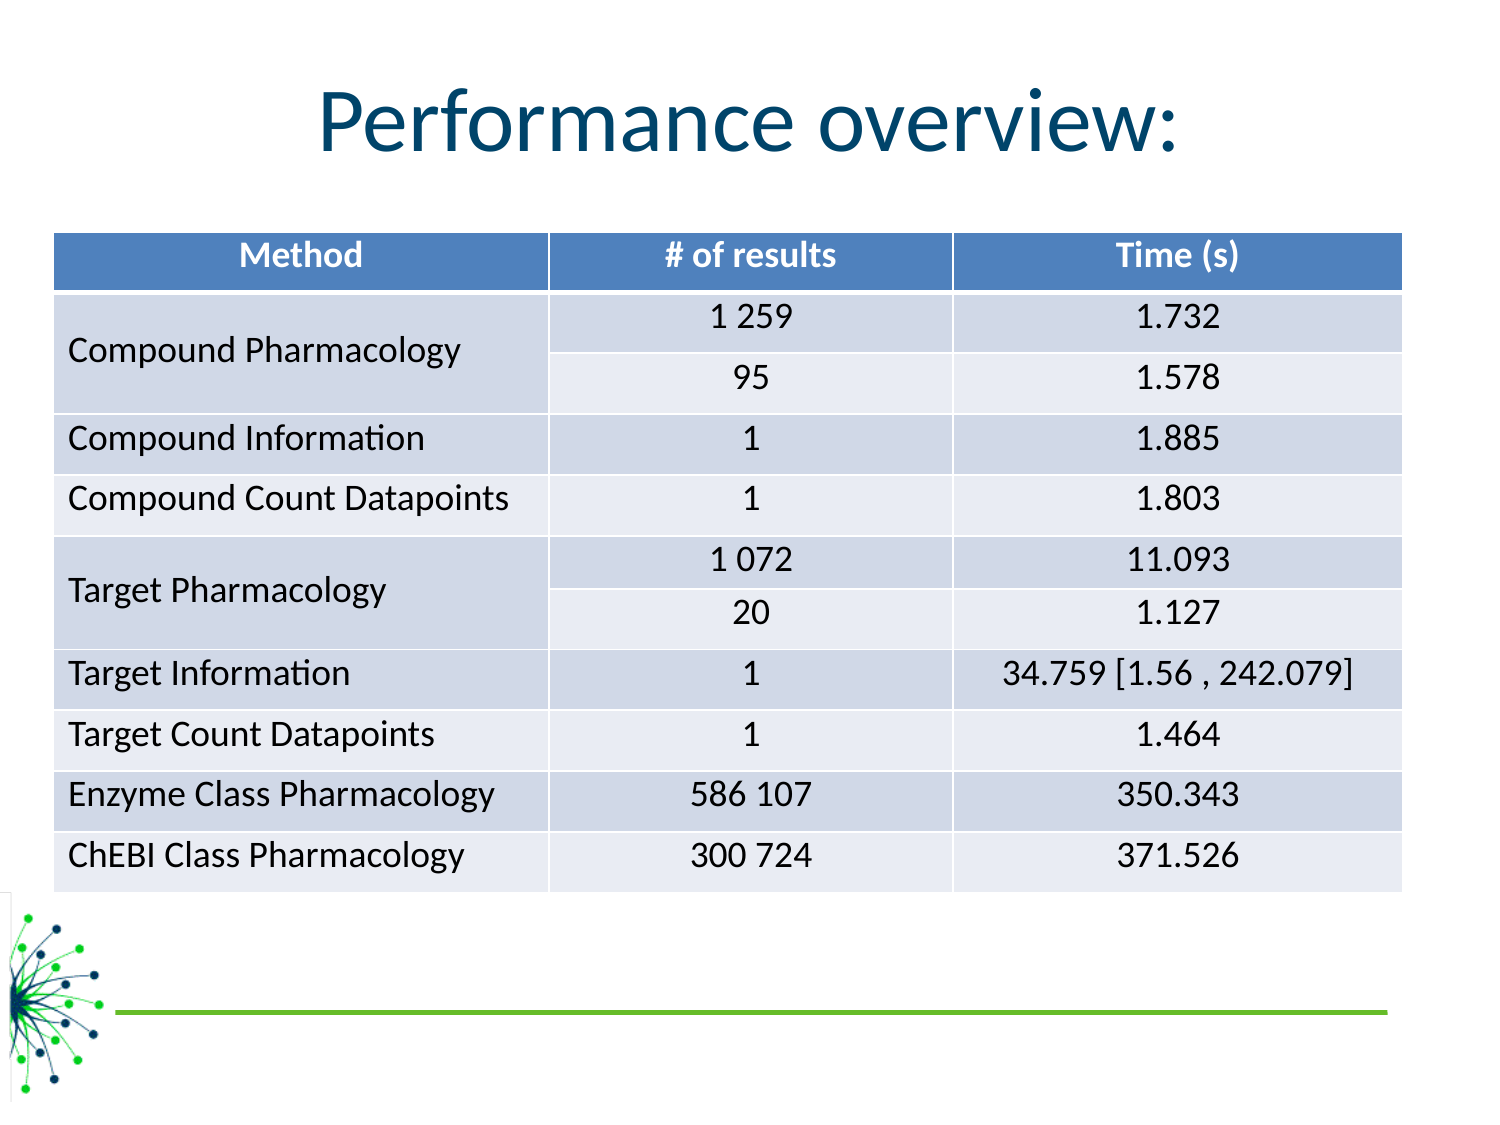

# Performance overview:
| Method | # of results | Time (s) |
| --- | --- | --- |
| Compound Pharmacology | 1 259 | 1.732 |
|  | 95 | 1.578 |
| Compound Information | 1 | 1.885 |
| Compound Count Datapoints | 1 | 1.803 |
| Target Pharmacology | 1 072 | 11.093 |
|  | 20 | 1.127 |
| Target Information | 1 | 34.759 [1.56 , 242.079] |
| Target Count Datapoints | 1 | 1.464 |
| Enzyme Class Pharmacology | 586 107 | 350.343 |
| ChEBI Class Pharmacology | 300 724 | 371.526 |